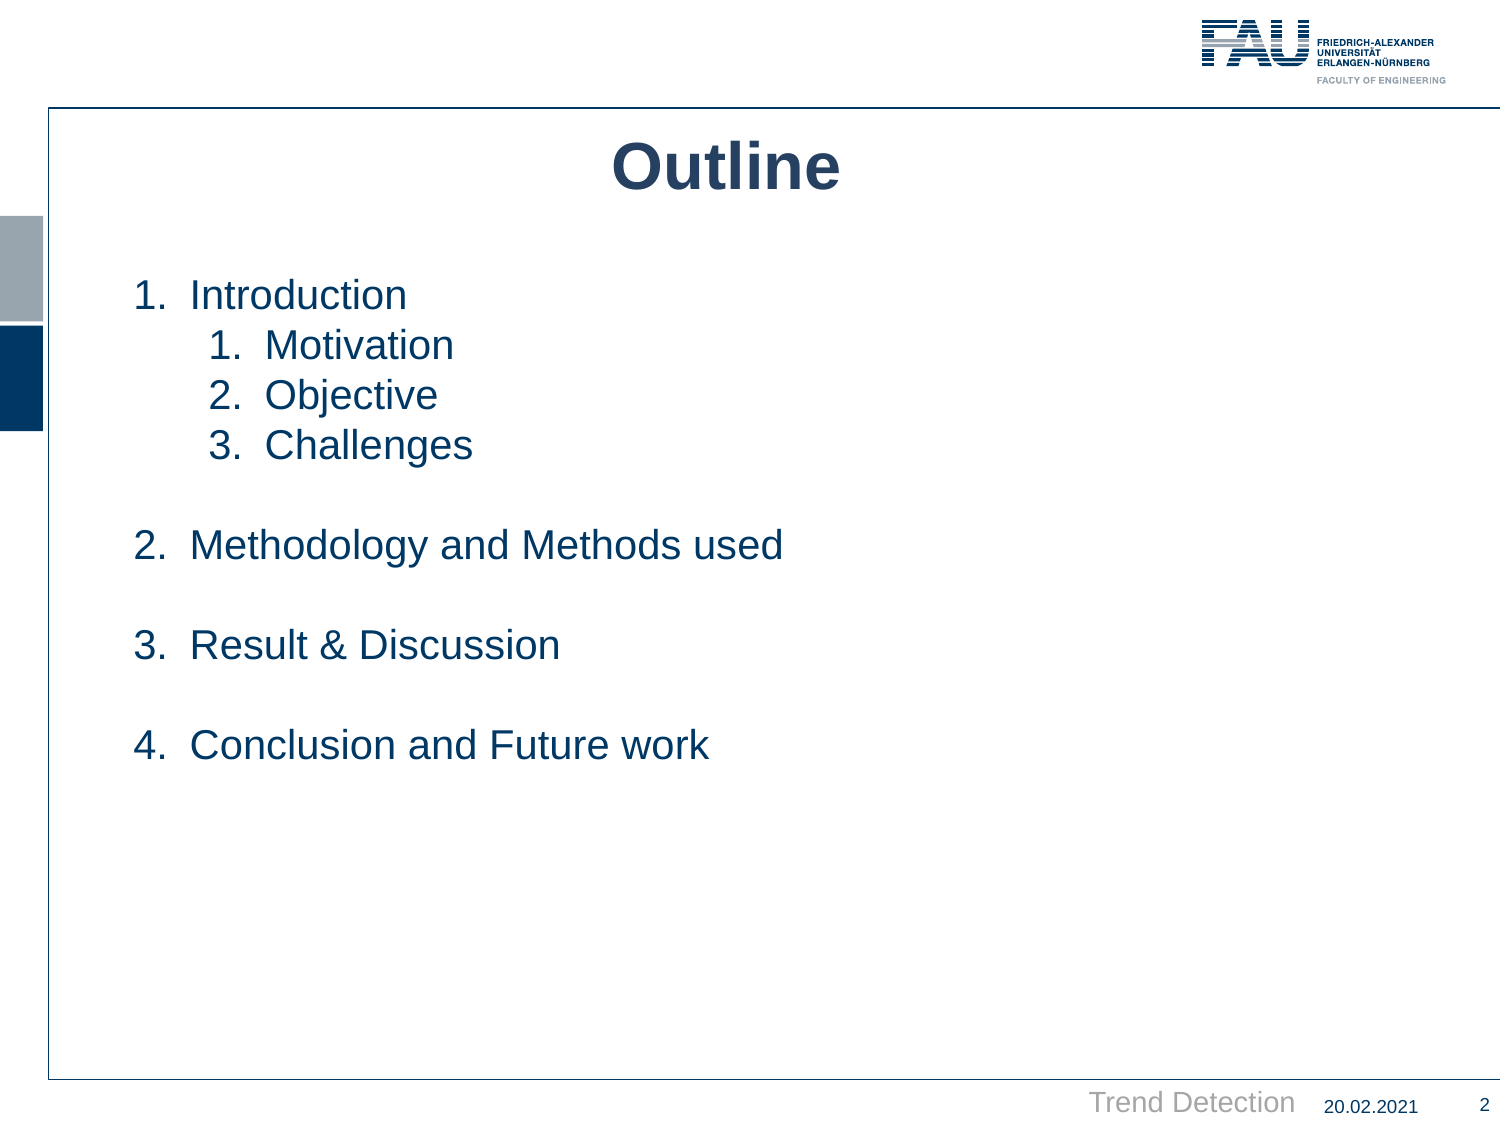

# Outline
Introduction
Motivation
Objective
Challenges

Methodology and Methods used

Result & Discussion

Conclusion and Future work

2
20.02.2021